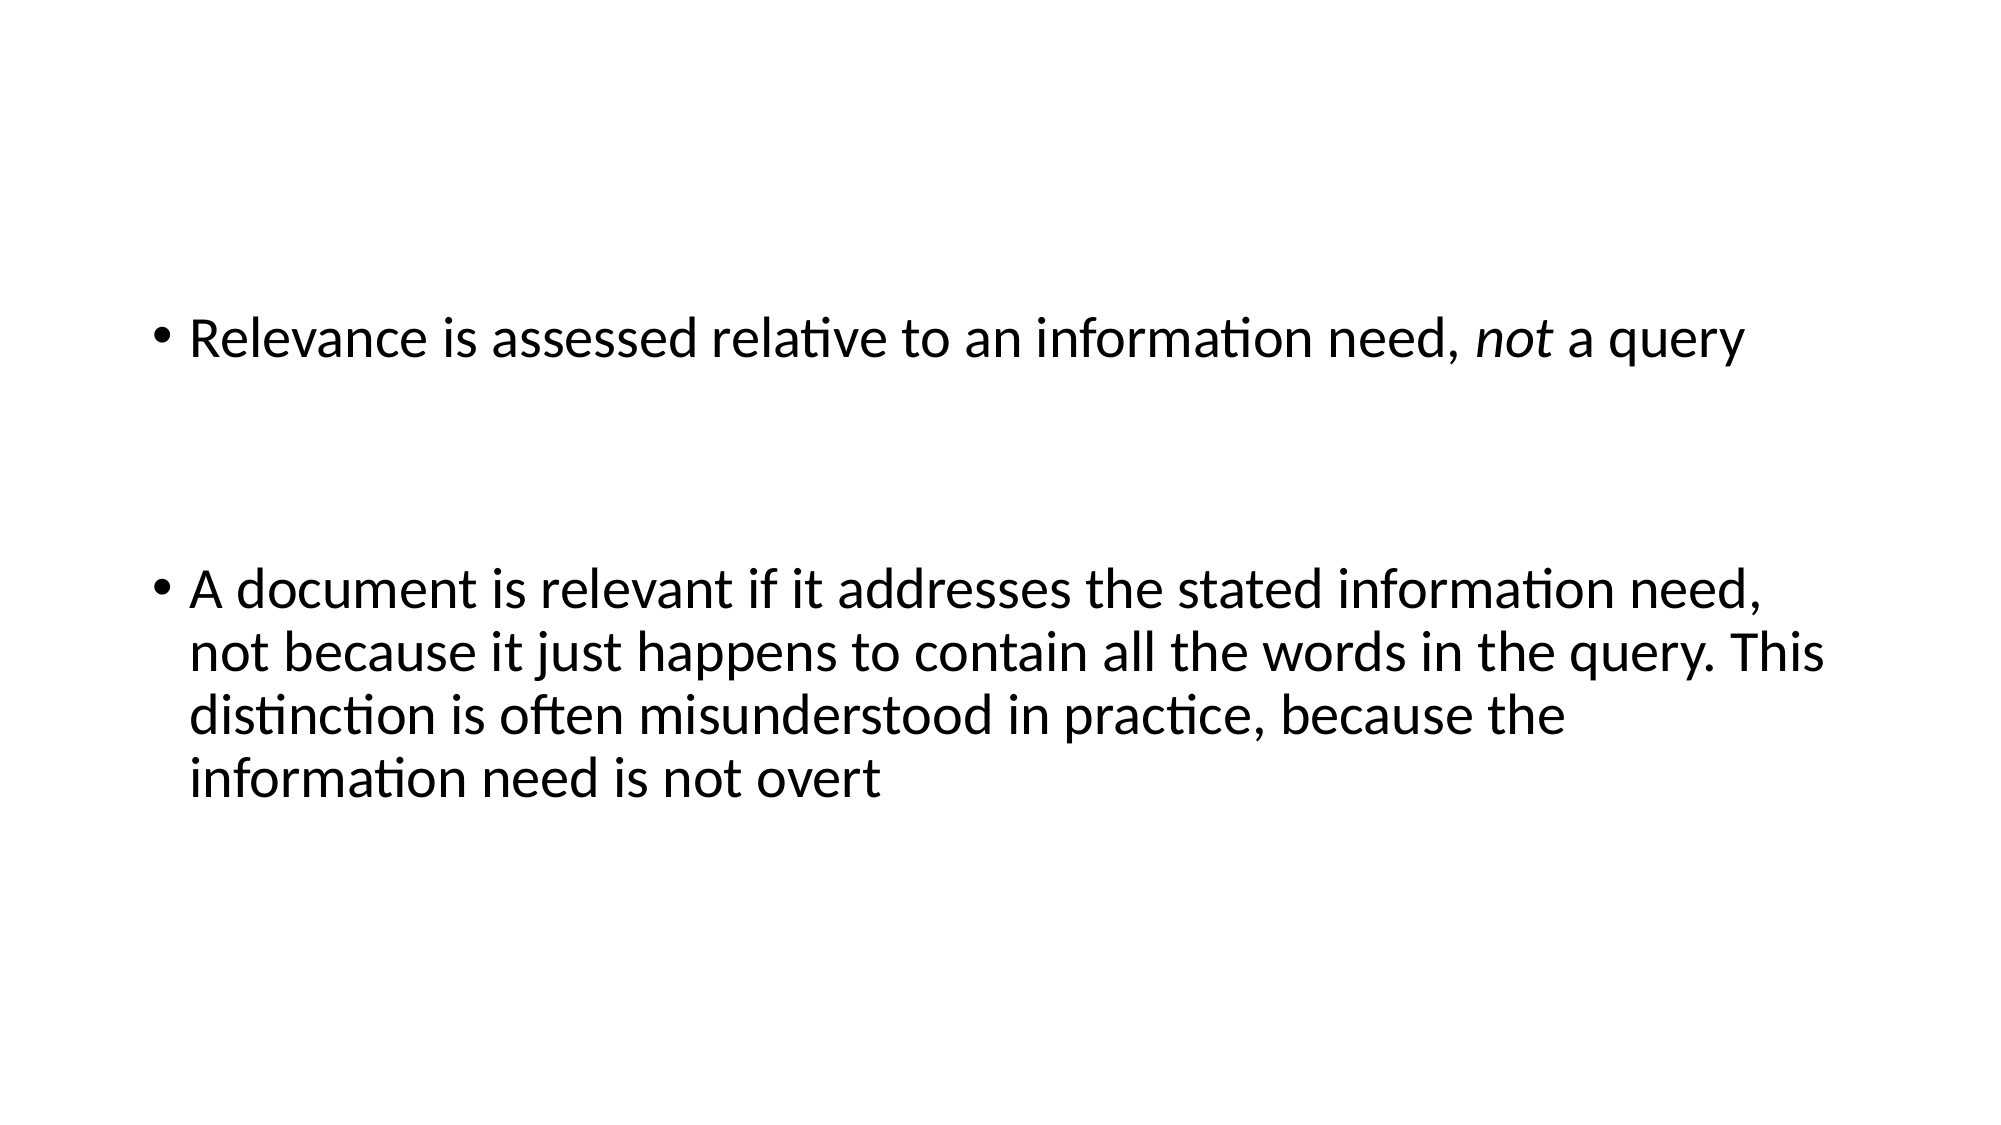

Relevance is assessed relative to an information need, not a query

A document is relevant if it addresses the stated information need, not because it just happens to contain all the words in the query. This distinction is often misunderstood in practice, because the information need is not overt